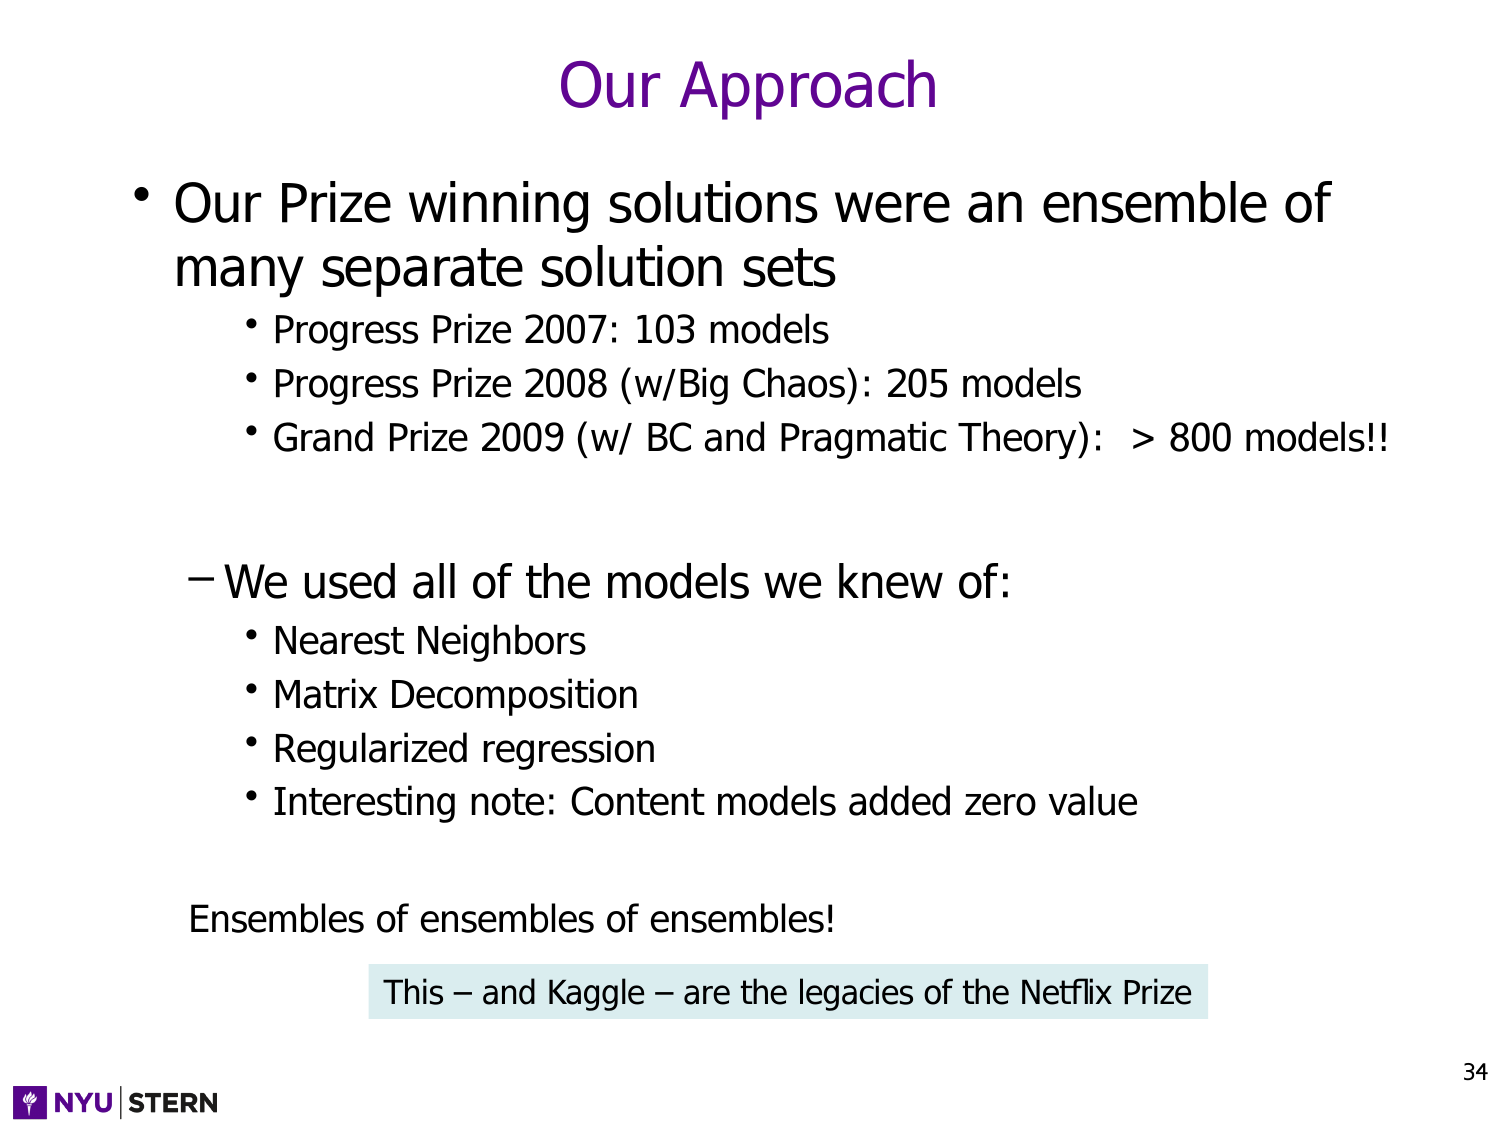

# Our Approach
Our Prize winning solutions were an ensemble of many separate solution sets
Progress Prize 2007: 103 models
Progress Prize 2008 (w/Big Chaos): 205 models
Grand Prize 2009 (w/ BC and Pragmatic Theory):  > 800 models!!

We used all of the models we knew of:
Nearest Neighbors
Matrix Decomposition
Regularized regression
Interesting note: Content models added zero value

Ensembles of ensembles of ensembles!

This – and Kaggle – are the legacies of the Netflix Prize
34